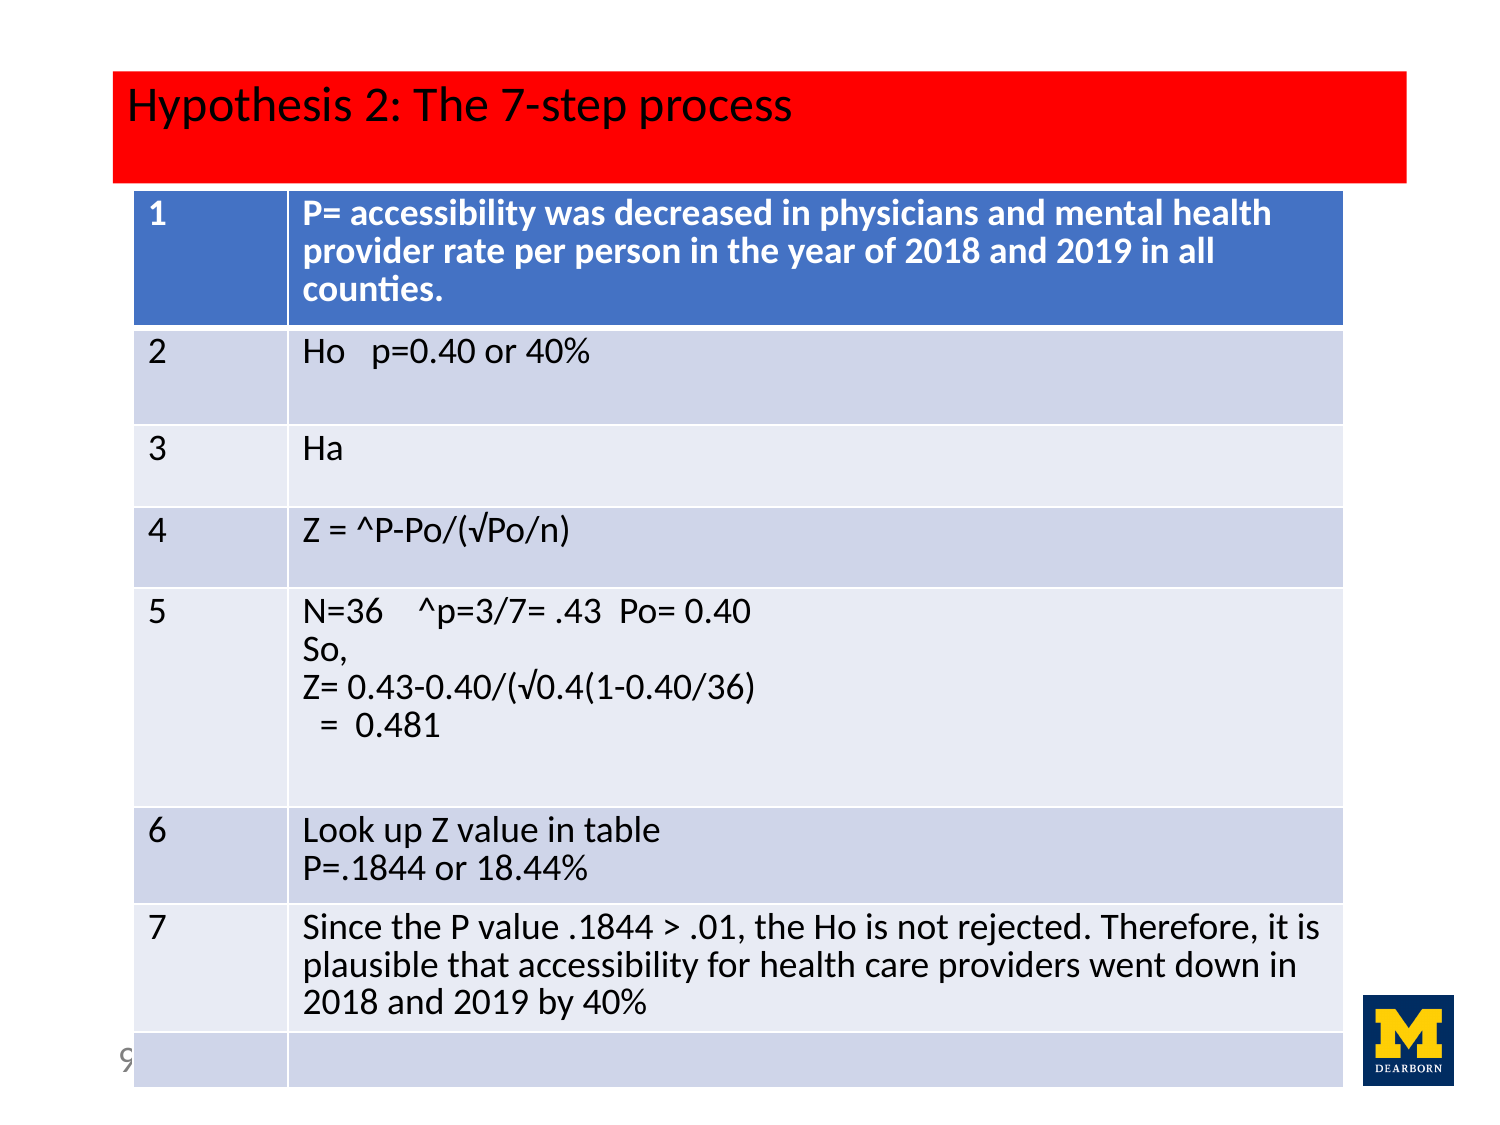

Hypothesis 2: The 7-step process
| 1 | P= accessibility was decreased in physicians and mental health provider rate per person in the year of 2018 and 2019 in all counties. |
| --- | --- |
| 2 | Ho   p=0.40 or 40% |
| 3 | Ha |
| 4 | Z = ^P-Po/(√Po/n) |
| 5 | N=36    ^p=3/7= .43  Po= 0.40 So,  Z= 0.43-0.40/(√0.4(1-0.40/36)    =  0.481 |
| 6 | Look up Z value in table  P=.1844 or 18.44% |
| 7 | Since the P value .1844 > .01, the Ho is not rejected. Therefore, it is plausible that accessibility for health care providers went down in 2018 and 2019 by 40% |
|  |  |